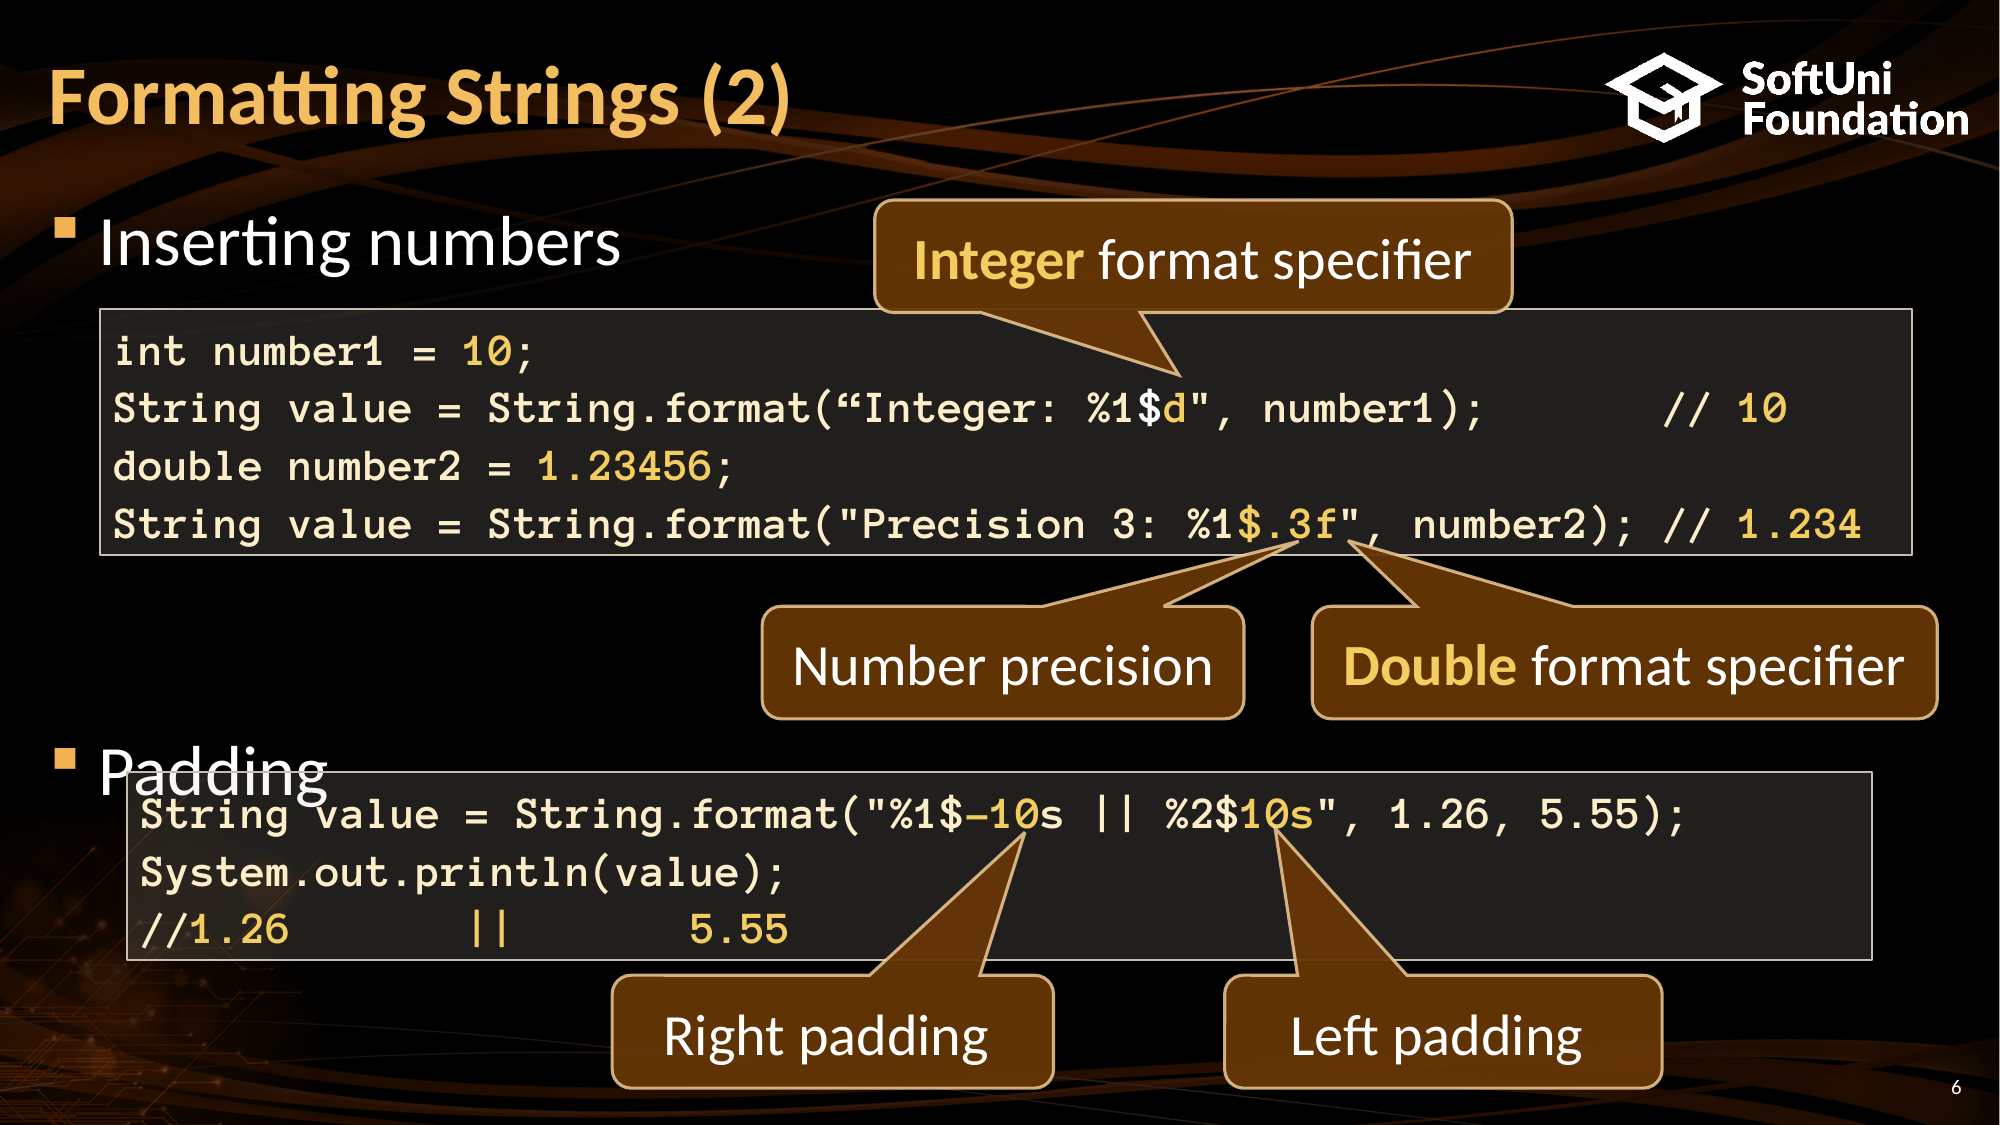

# Formatting Strings (2)
Inserting numbers

Padding
Integer format specifier
int number1 = 10;
String value = String.format(“Integer: %1$d", number1);       // 10
double number2 = 1.23456;
String value = String.format("Precision 3: %1$.3f", number2); // 1.234
Number precision
Double format specifier
String value = String.format("%1$-10s || %2$10s", 1.26, 5.55);
System.out.println(value);
//1.26       ||       5.55
Right padding
Left padding
6